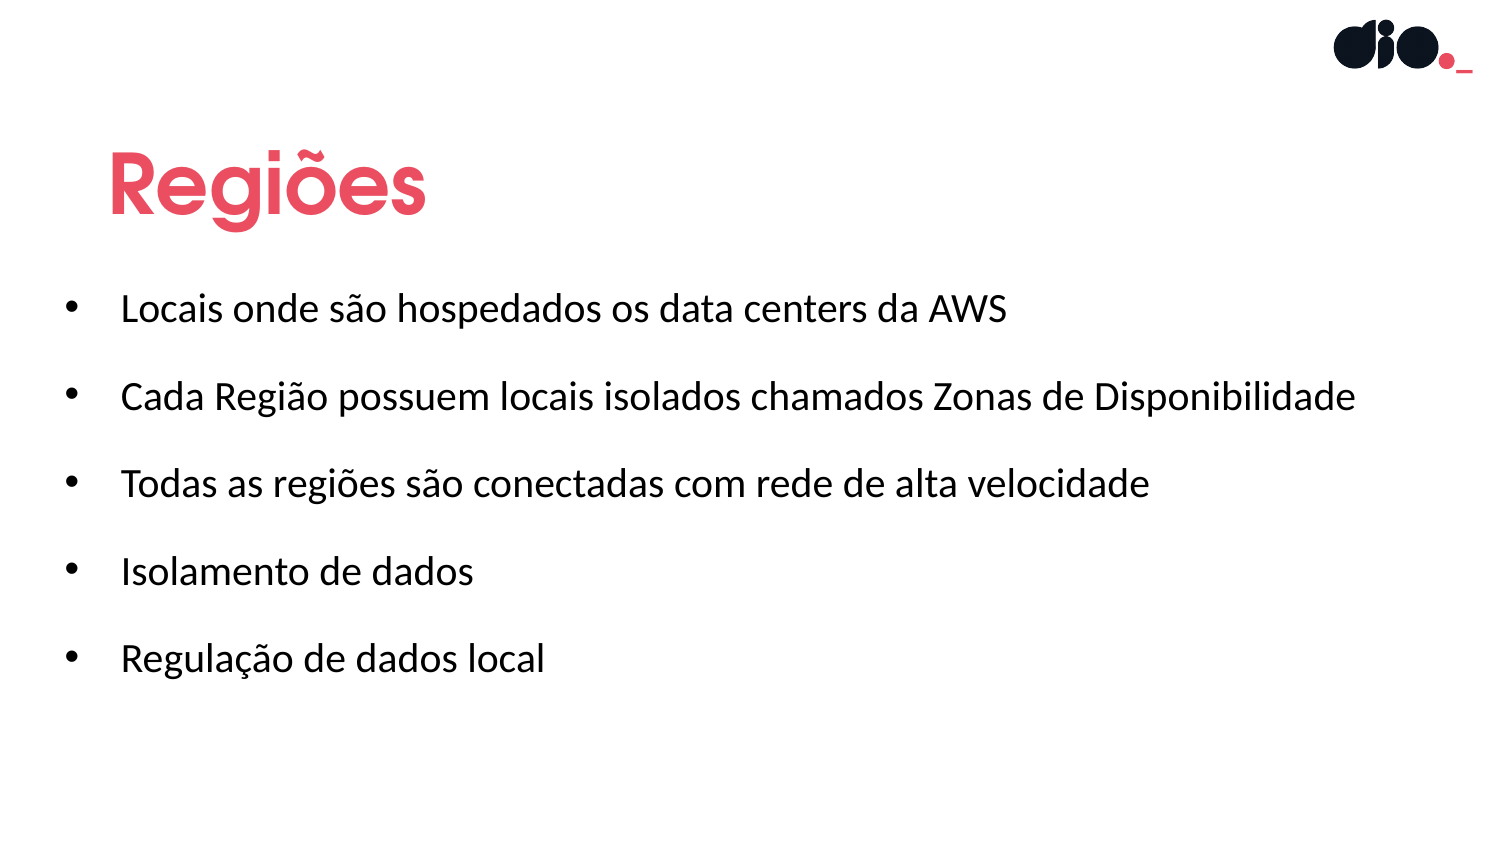

Regiões
Locais onde são hospedados os data centers da AWS
Cada Região possuem locais isolados chamados Zonas de Disponibilidade
Todas as regiões são conectadas com rede de alta velocidade
Isolamento de dados
Regulação de dados local